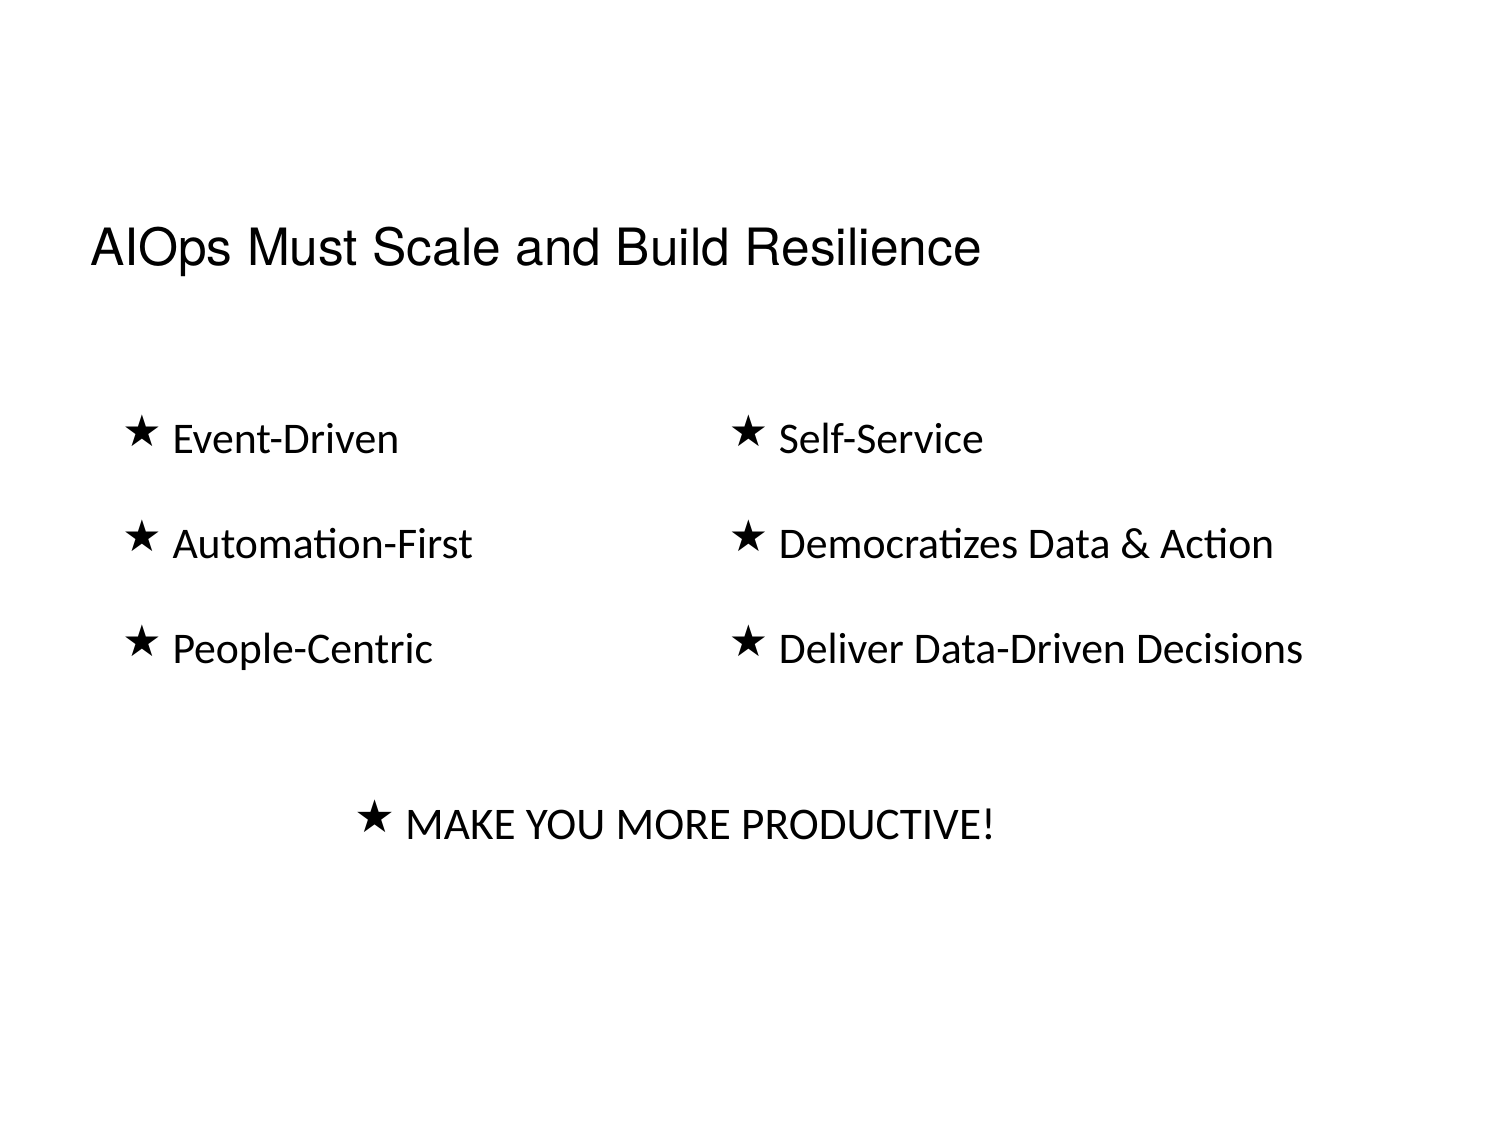

# AIOps Must Scale and Build Resilience

Event-Driven

Automation-First

People-Centric
Self-Service

Democratizes Data & Action

Deliver Data-Driven Decisions
MAKE YOU MORE PRODUCTIVE!